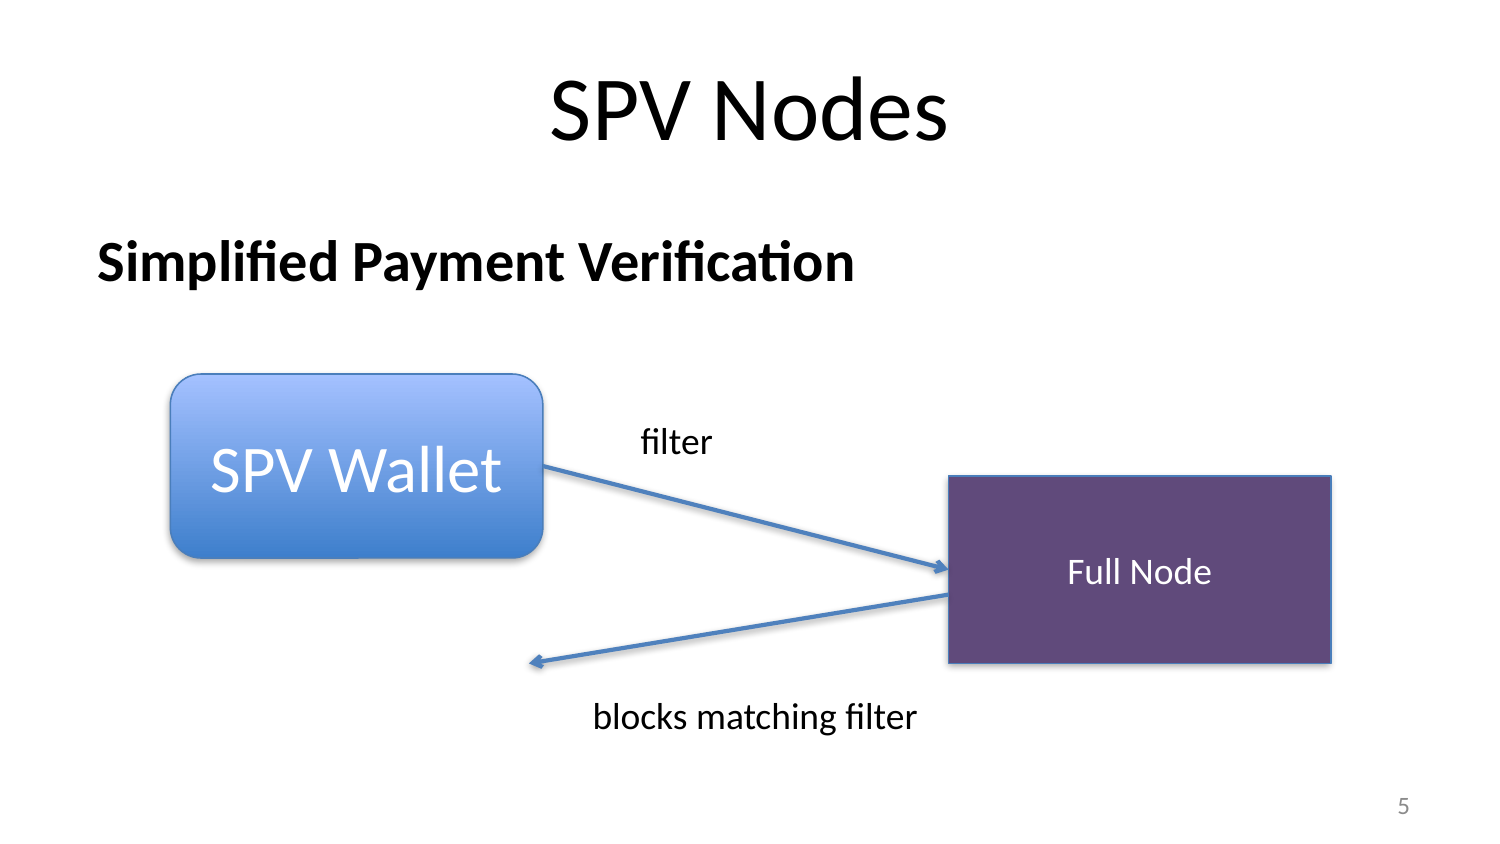

# SPV Nodes
Simplified Payment Verification
SPV Wallet
filter
Full Node
blocks matching filter
5